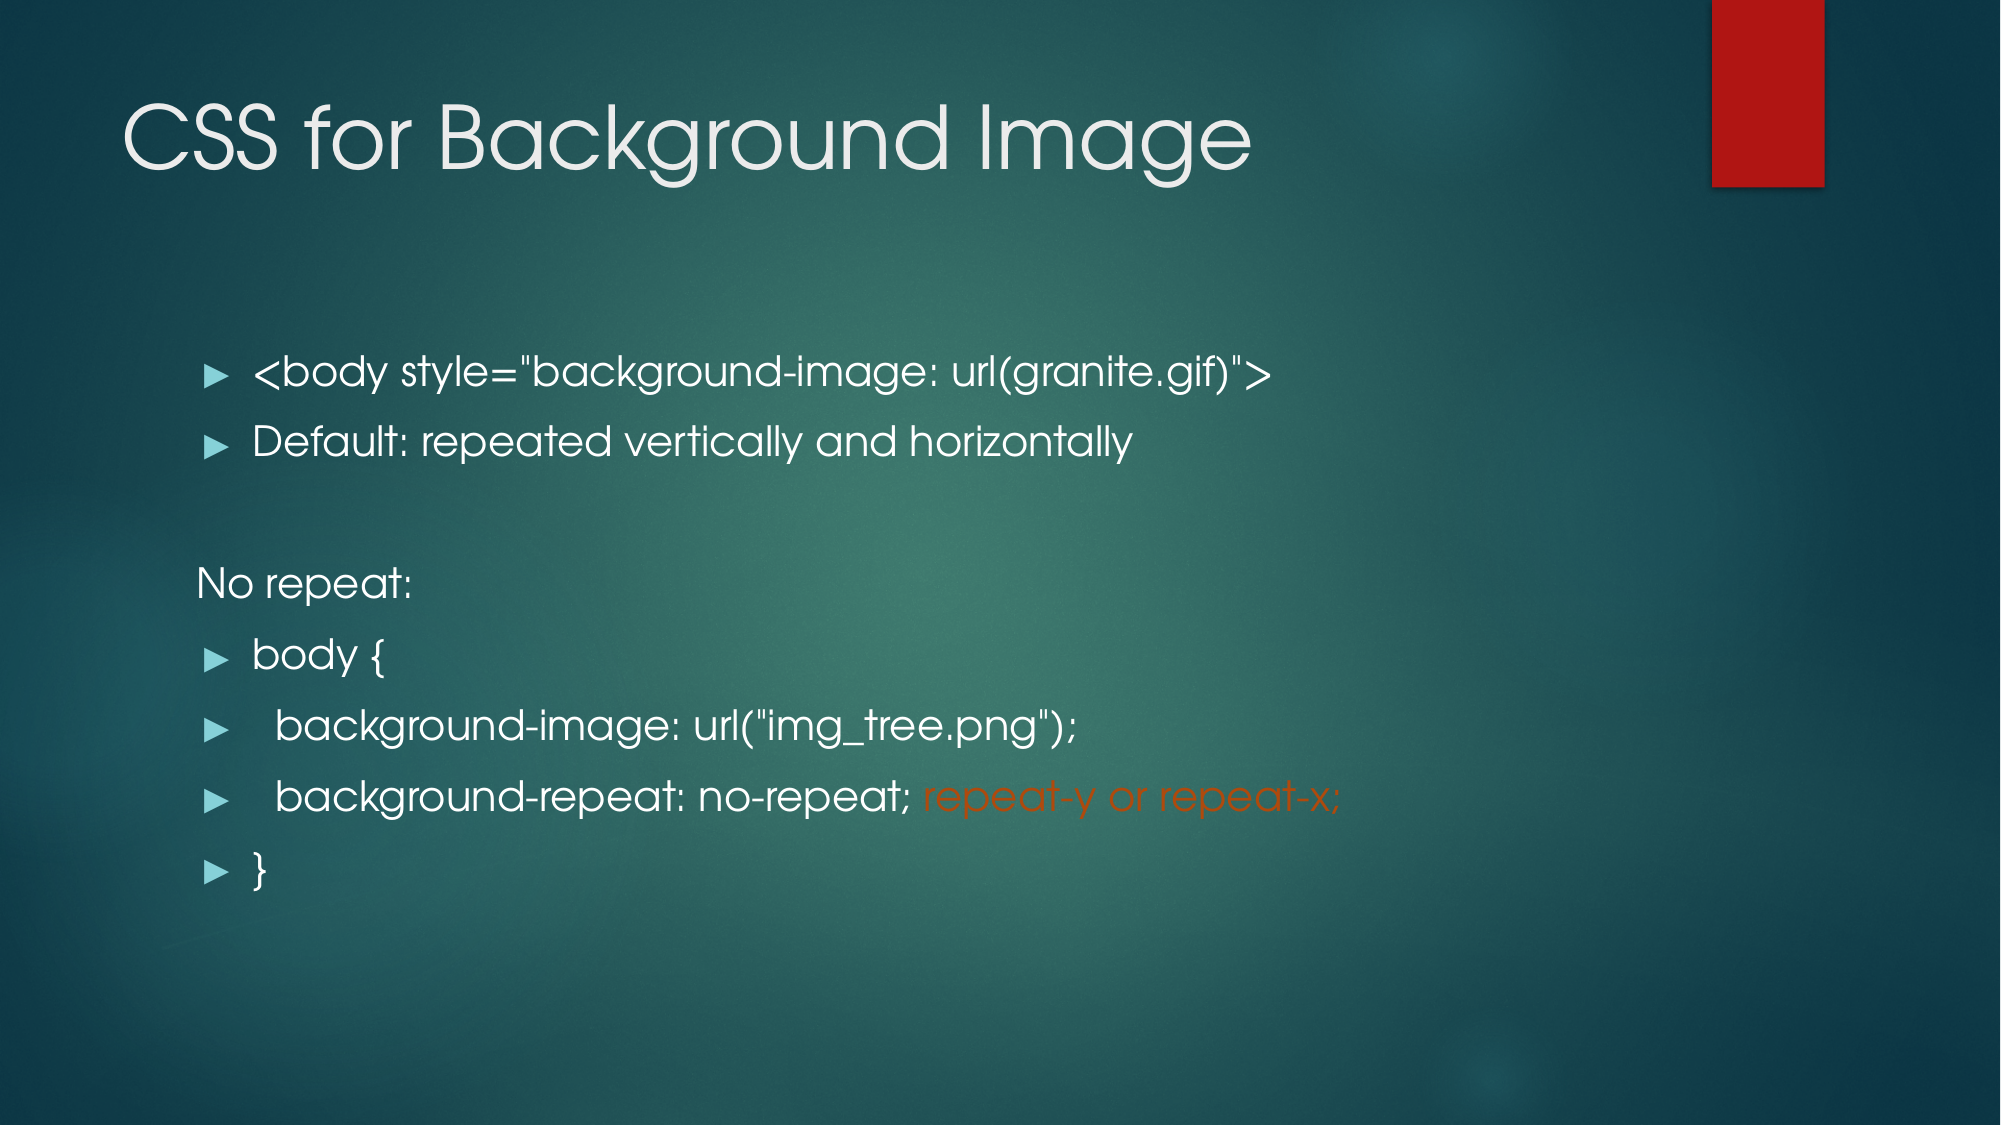

# CSS for Background Image
<body style="background-image: url(granite.gif)">
Default: repeated vertically and horizontally

No repeat:
body {
  background-image: url("img_tree.png");
  background-repeat: no-repeat; repeat-y or repeat-x;
}